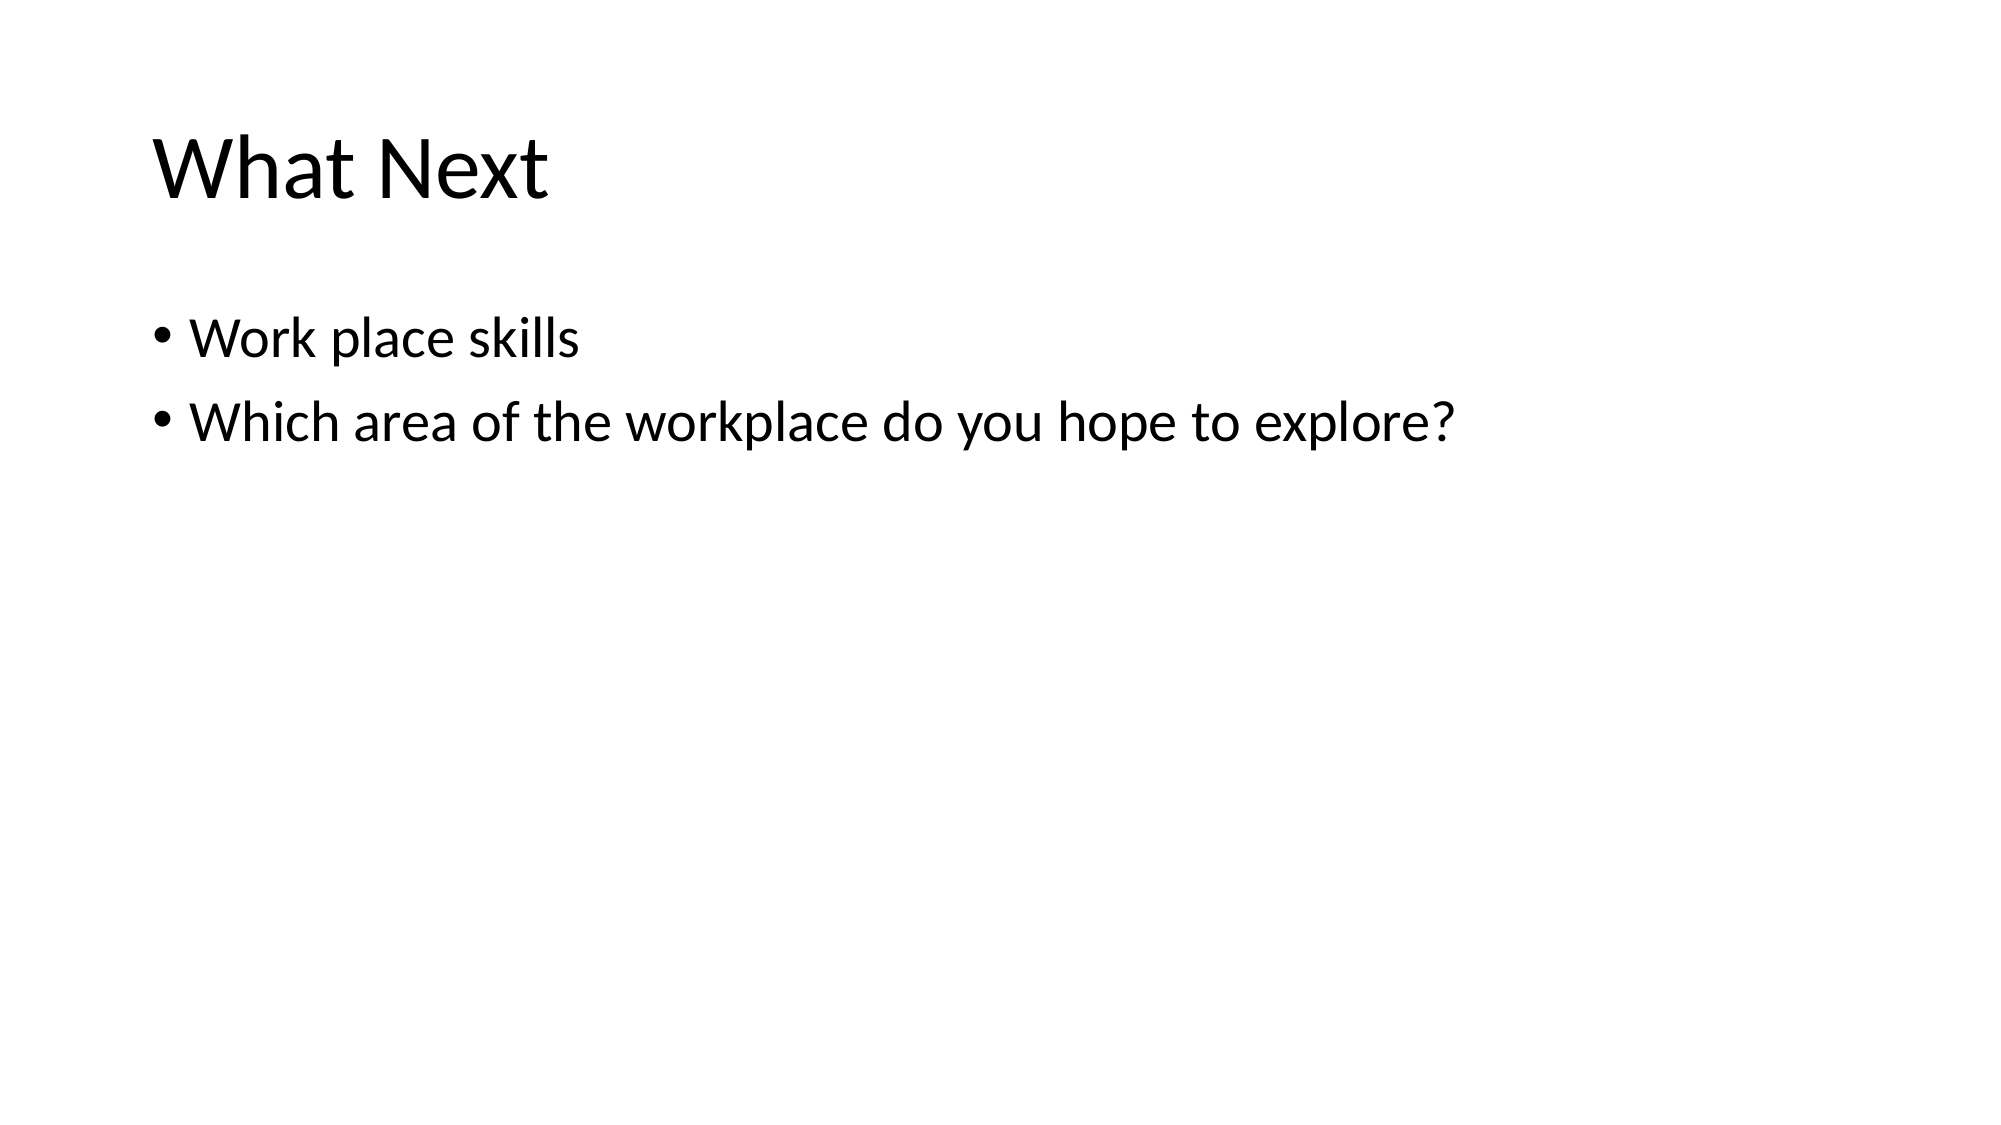

# What Next
Work place skills
Which area of the workplace do you hope to explore?